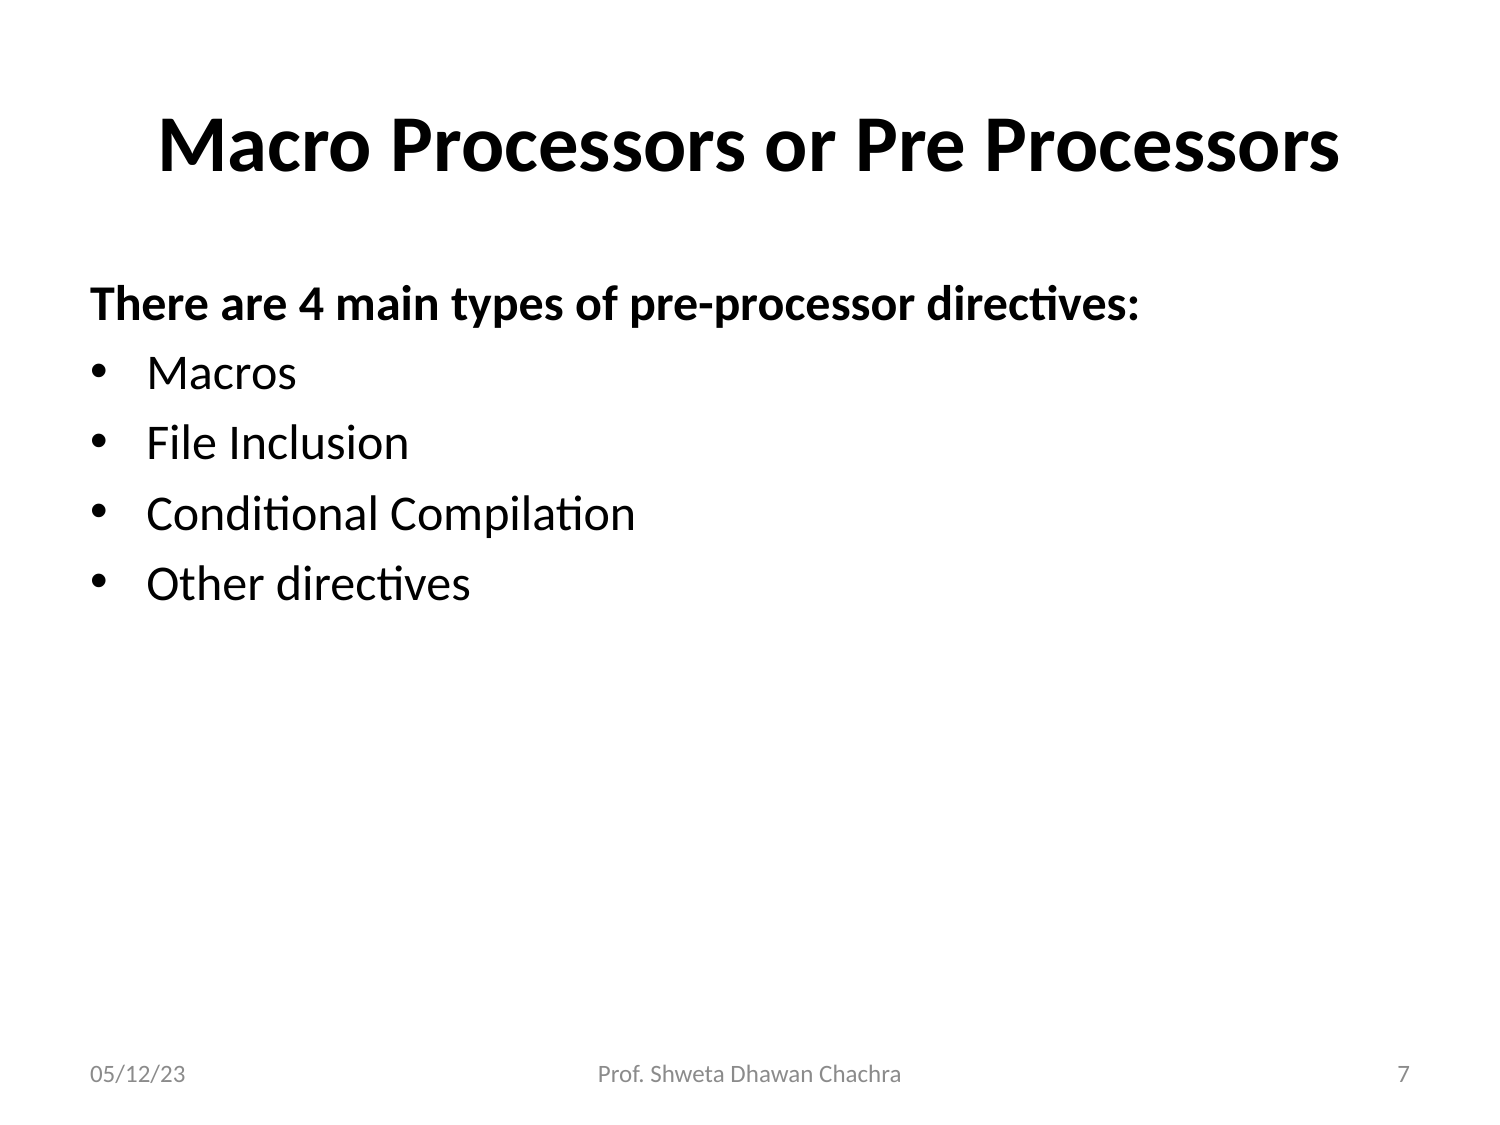

# Macro Processors or Pre Processors
There are 4 main types of pre-processor directives:
Macros
File Inclusion
Conditional Compilation
Other directives

05/12/23
Prof. Shweta Dhawan Chachra
7